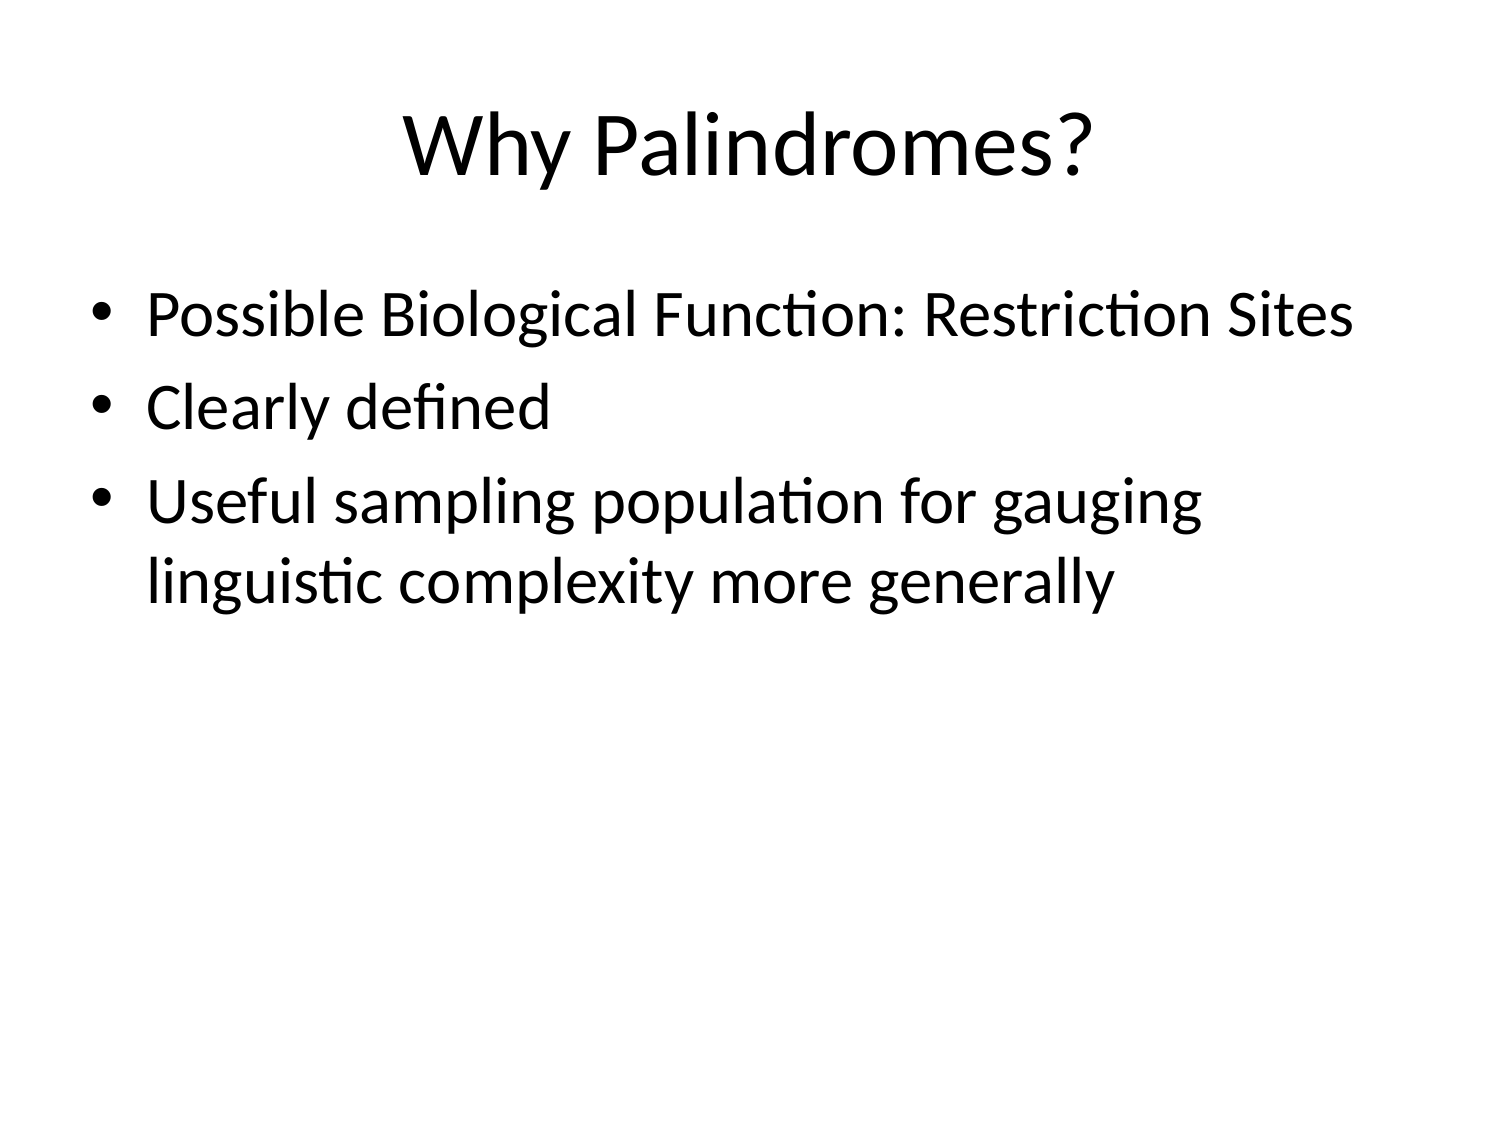

# Why Palindromes?
Possible Biological Function: Restriction Sites
Clearly defined
Useful sampling population for gauging linguistic complexity more generally